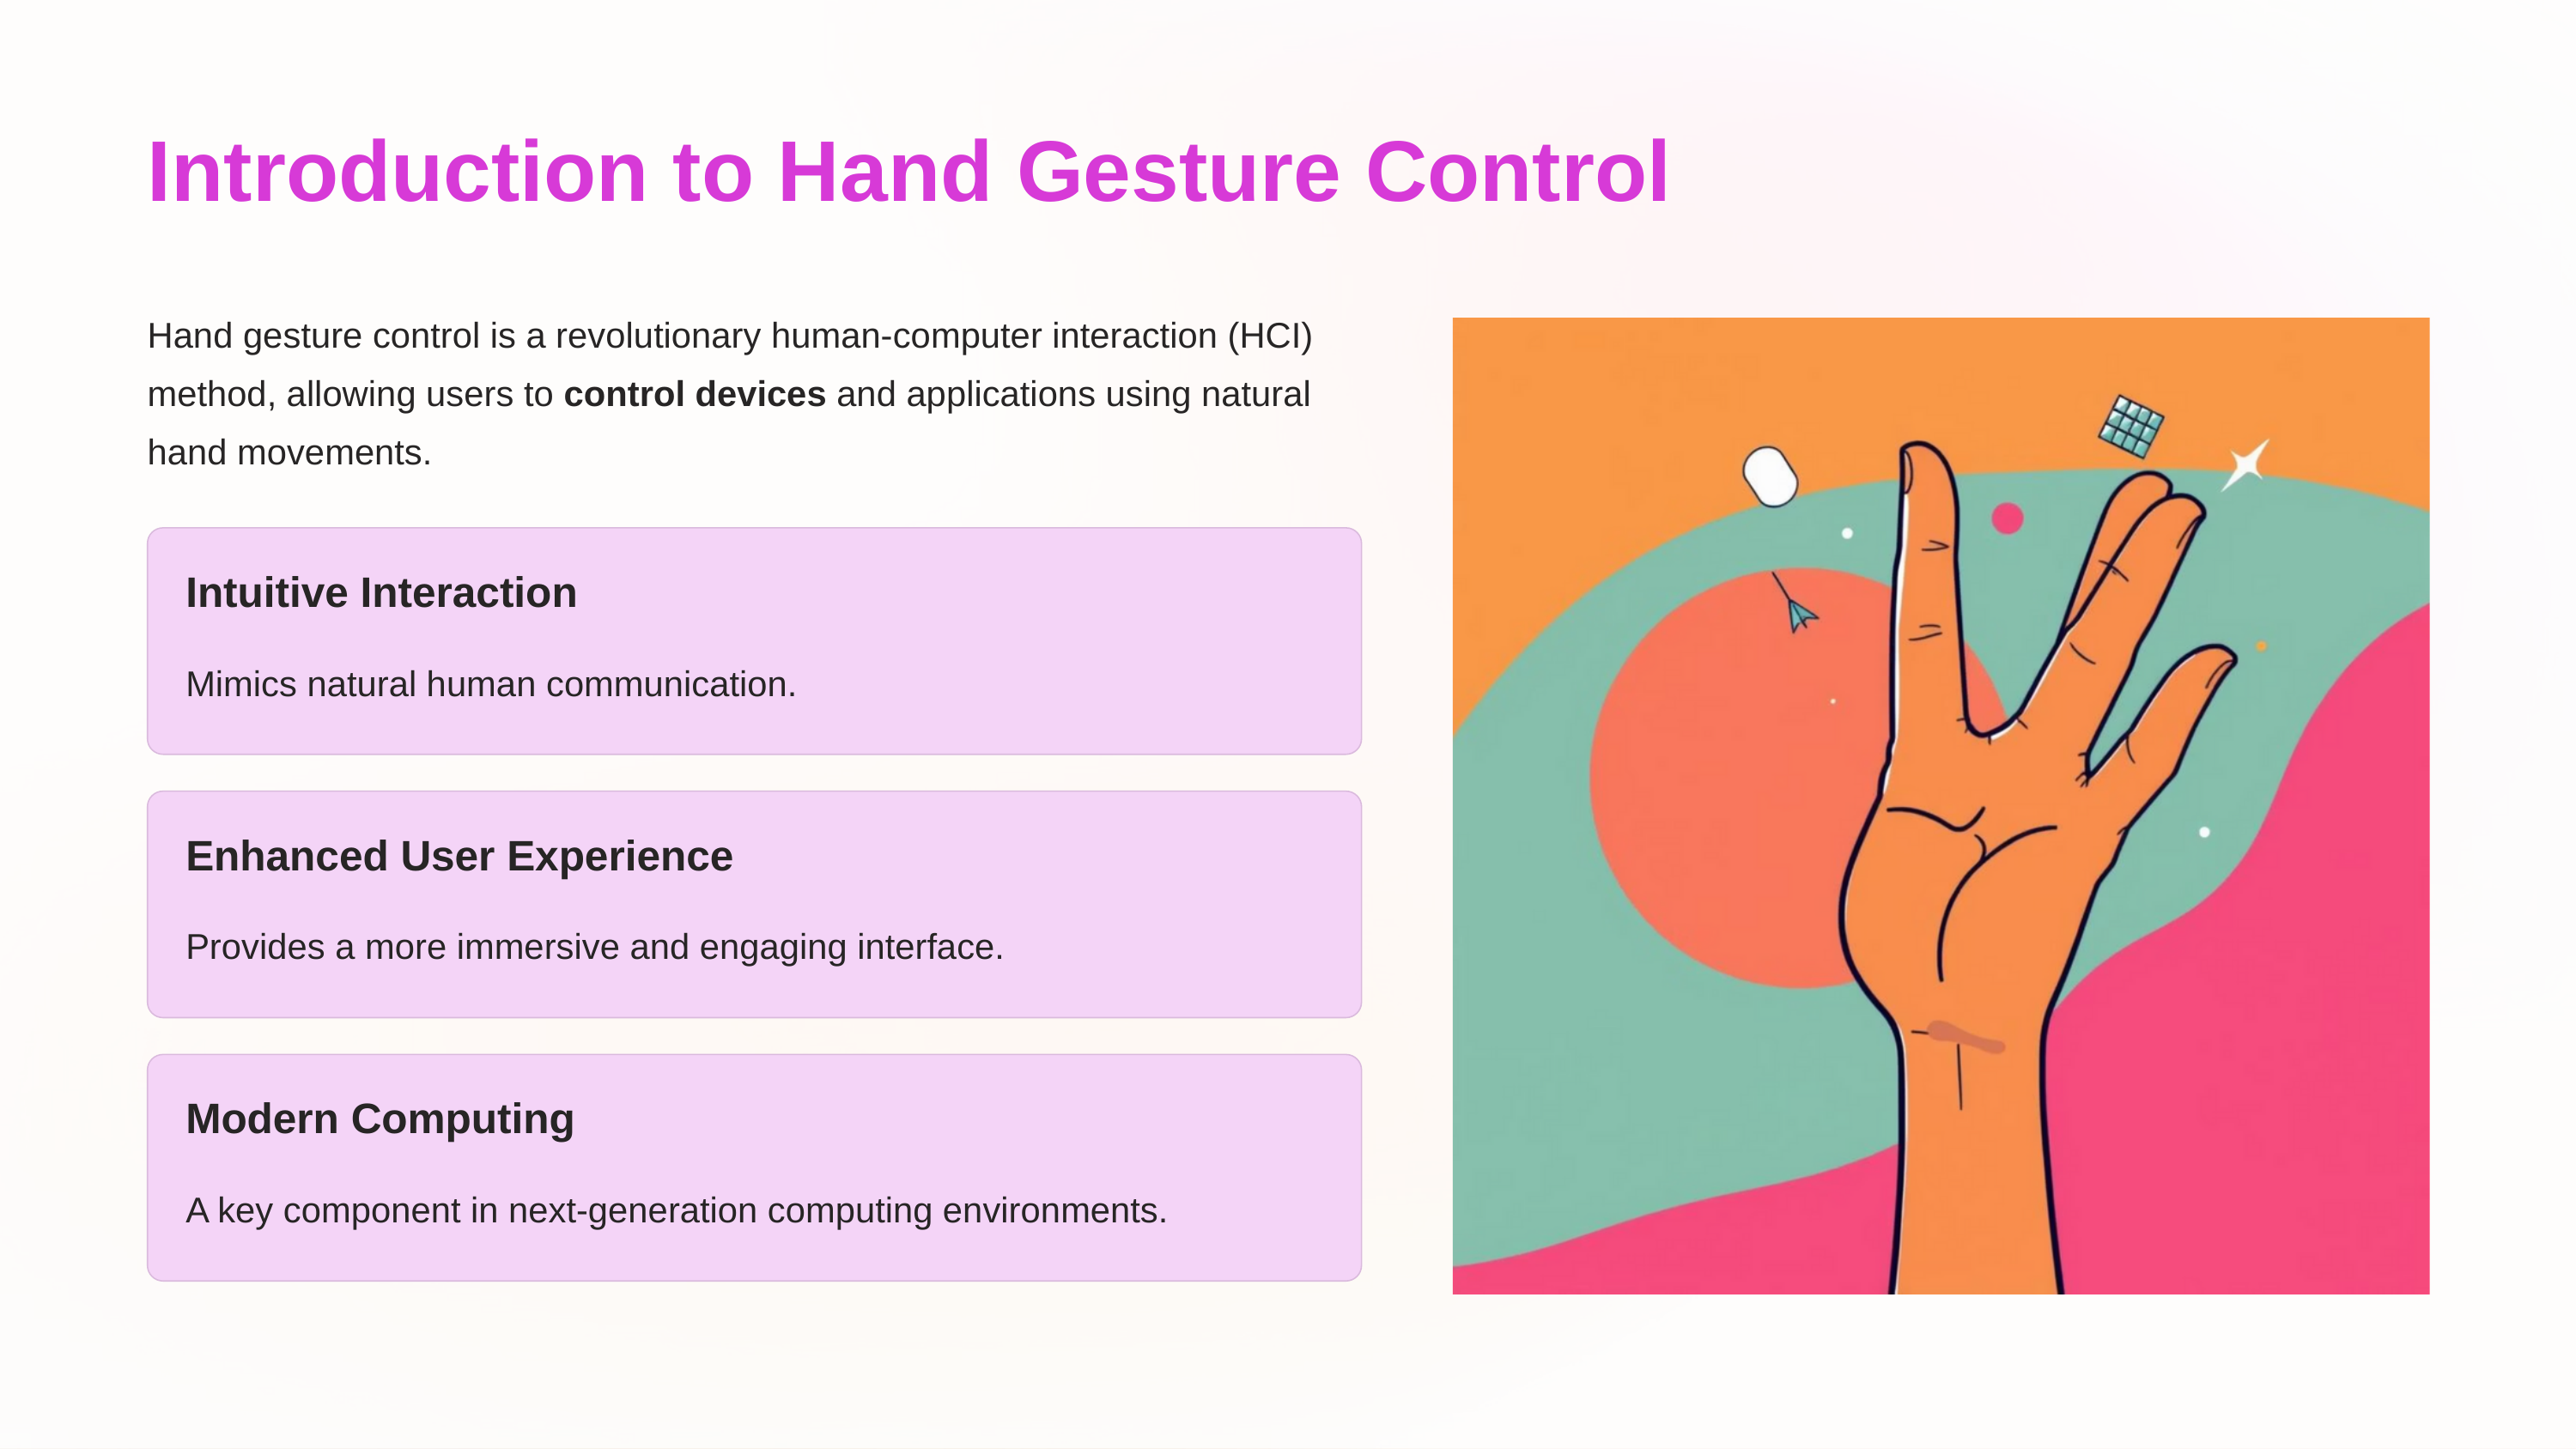

Introduction to Hand Gesture Control
Hand gesture control is a revolutionary human-computer interaction (HCI) method, allowing users to control devices and applications using natural hand movements.

Intuitive Interaction
Mimics natural human communication.

Enhanced User Experience
Provides a more immersive and engaging interface.

Modern Computing
A key component in next-generation computing environments.